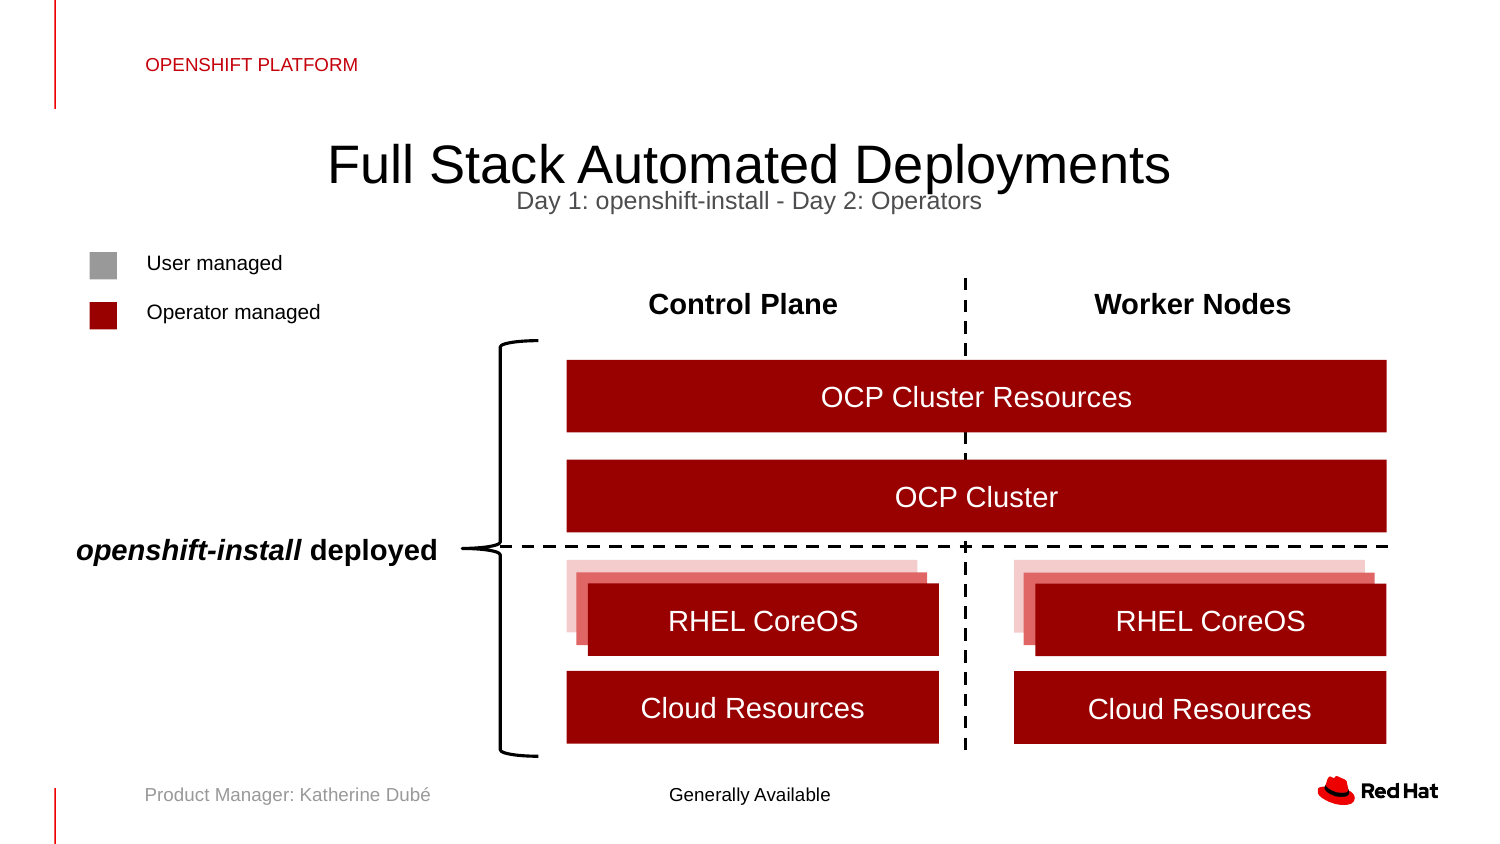

OPENSHIFT PLATFORM
Full Stack Automated Deployments
Day 1: openshift-install - Day 2: Operators
User managed

Control Plane
Worker Nodes
Operator managed

OCP Cluster Resources
OCP Cluster
openshift-install deployed
RH CoreOS
RH CoreOS
RH CoreOS
RH CoreOS
RHEL CoreOS
RHEL CoreOS
Cloud Resources
Cloud Resources
Product Manager: Katherine Dubé
Generally Available